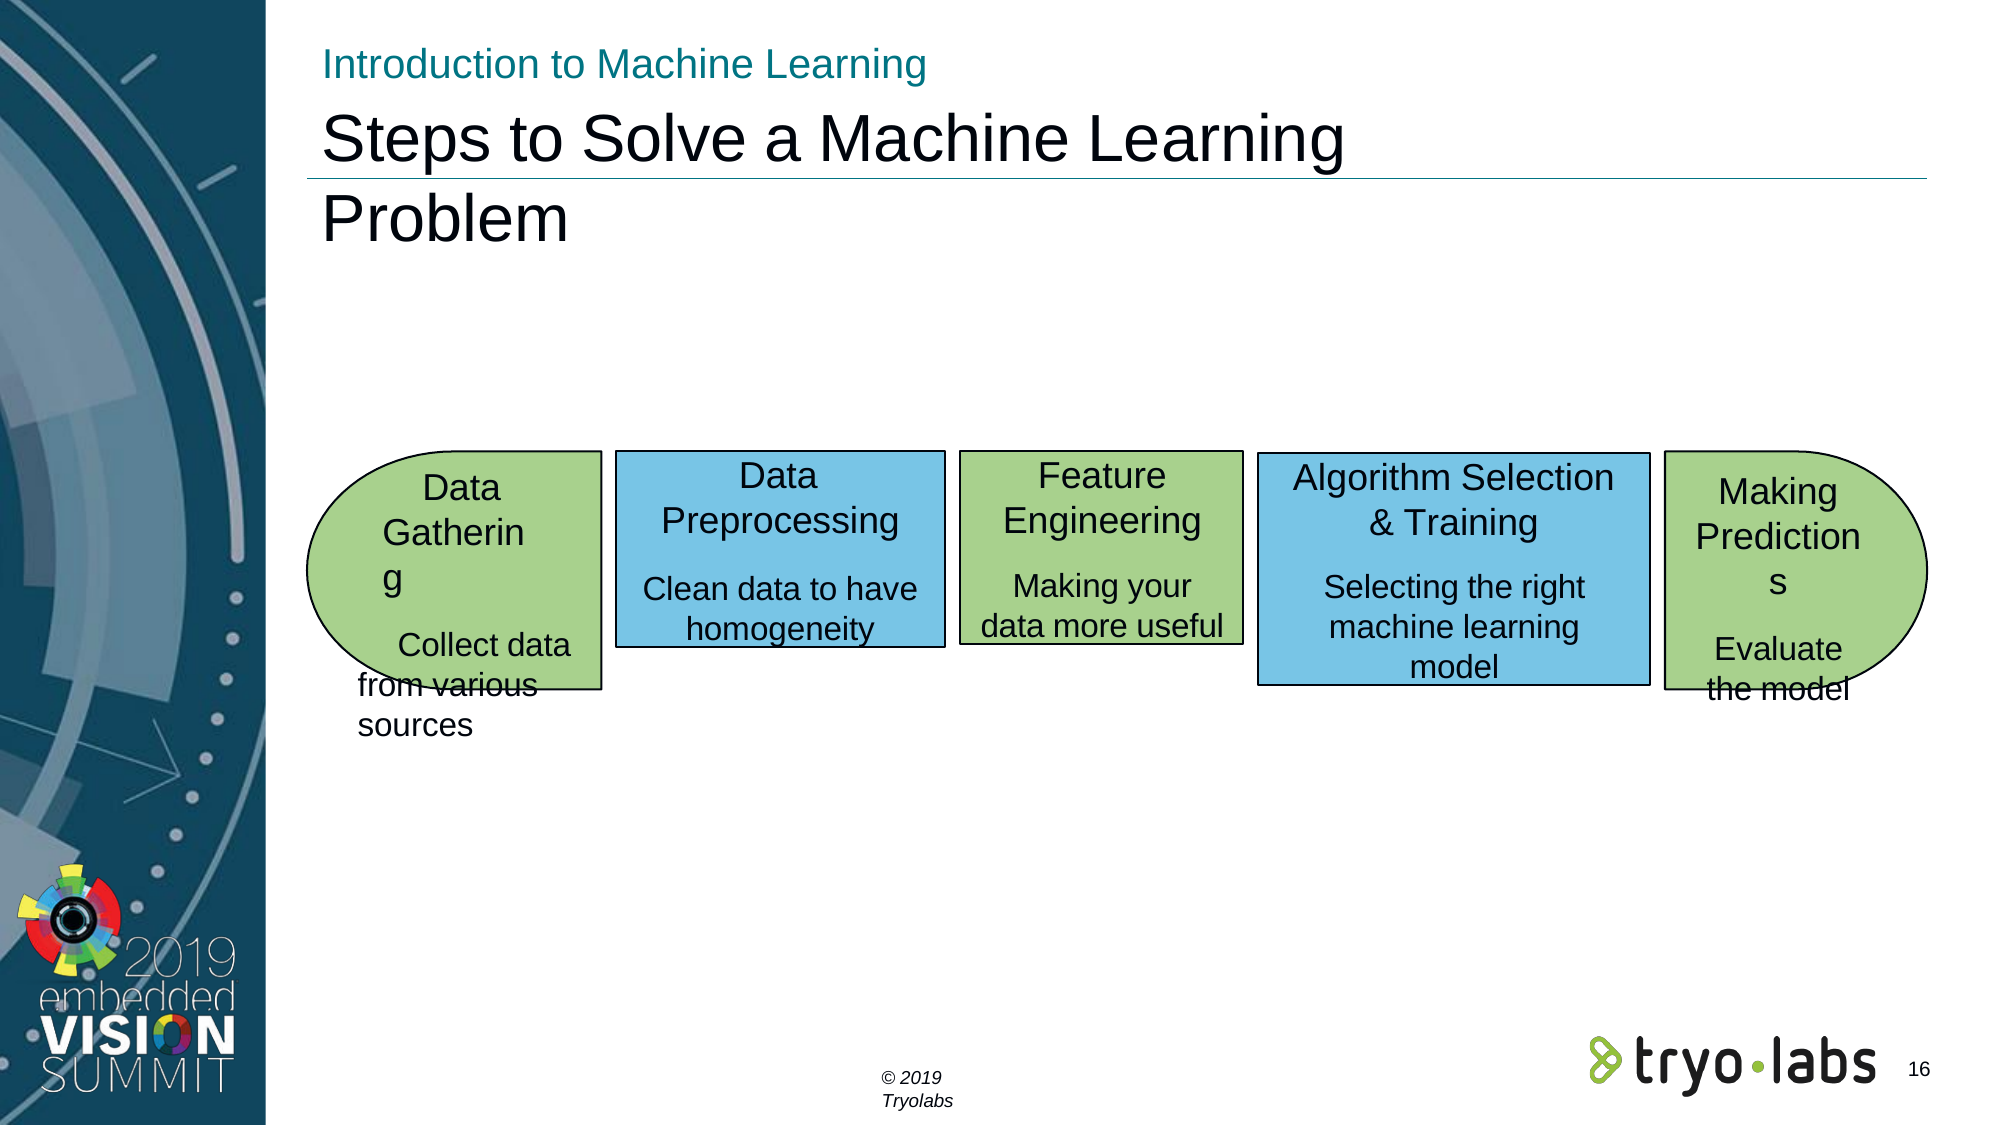

Introduction to Machine Learning
Steps to Solve a Machine Learning Problem

Data Preprocessing
Clean data to have
homogeneity
Feature Engineering
Making your data more useful

Algorithm Selection
& Training
Selecting the right machine learning model
Data Gathering
Collect data from various sources
Making Predictions
Evaluate the model
16
© 2019 Tryolabs